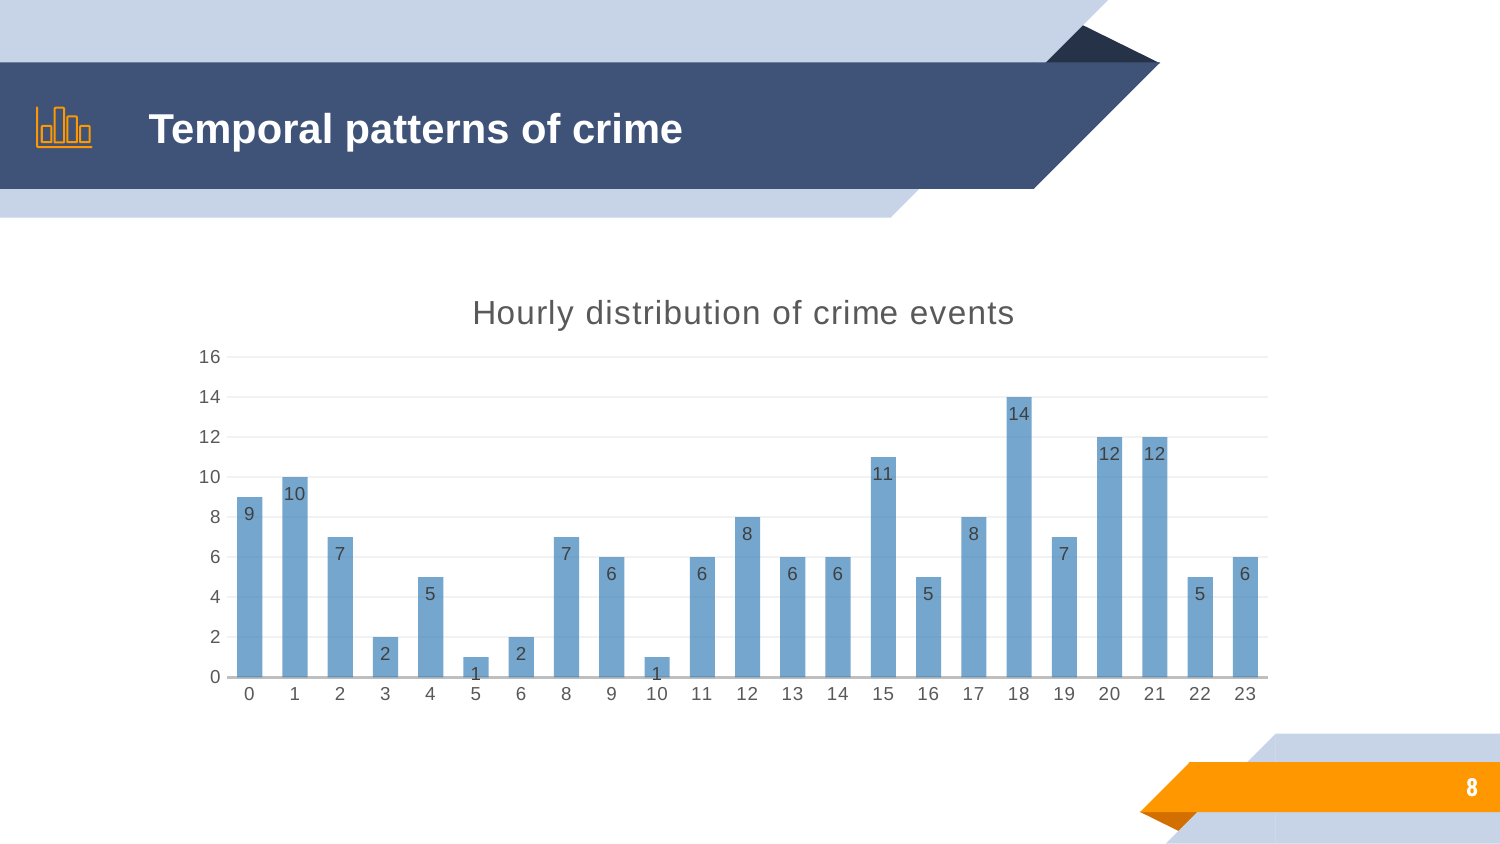

# Temporal patterns of crime

### Chart: Hourly distribution of crime events

| Category |  |
|---|---|
| 0 | 9.0 |
| 1 | 10.0 |
| 2 | 7.0 |
| 3 | 2.0 |
| 4 | 5.0 |
| 5 | 1.0 |
| 6 | 2.0 |
| 8 | 7.0 |
| 9 | 6.0 |
| 10 | 1.0 |
| 11 | 6.0 |
| 12 | 8.0 |
| 13 | 6.0 |
| 14 | 6.0 |
| 15 | 11.0 |
| 16 | 5.0 |
| 17 | 8.0 |
| 18 | 14.0 |
| 19 | 7.0 |
| 20 | 12.0 |
| 21 | 12.0 |
| 22 | 5.0 |
| 23 | 6.0 |

### Chart: Monthly distribution of crime events

| Category |  |
|---|---|
| Jan | 22.0 |
| Feb | 17.0 |
| Mar | 19.0 |
| Apr | 22.0 |
| May | 38.0 |
| Jun | 27.0 |
| Jul | 19.0 |
| Aug | 34.0 |
| Sep | 17.0 |
| Oct | 23.0 |
| Nov | 15.0 |
| Dec | 13.0 |

### Chart: Daily distribution of crime events

| Category |  |
|---|---|
| Mon | 28.0 |
| Tue | 25.0 |
| Wed | 43.0 |
| Thu | 30.0 |
| Fri | 55.0 |
| Sat | 42.0 |
| Sun | 43.0 |
8